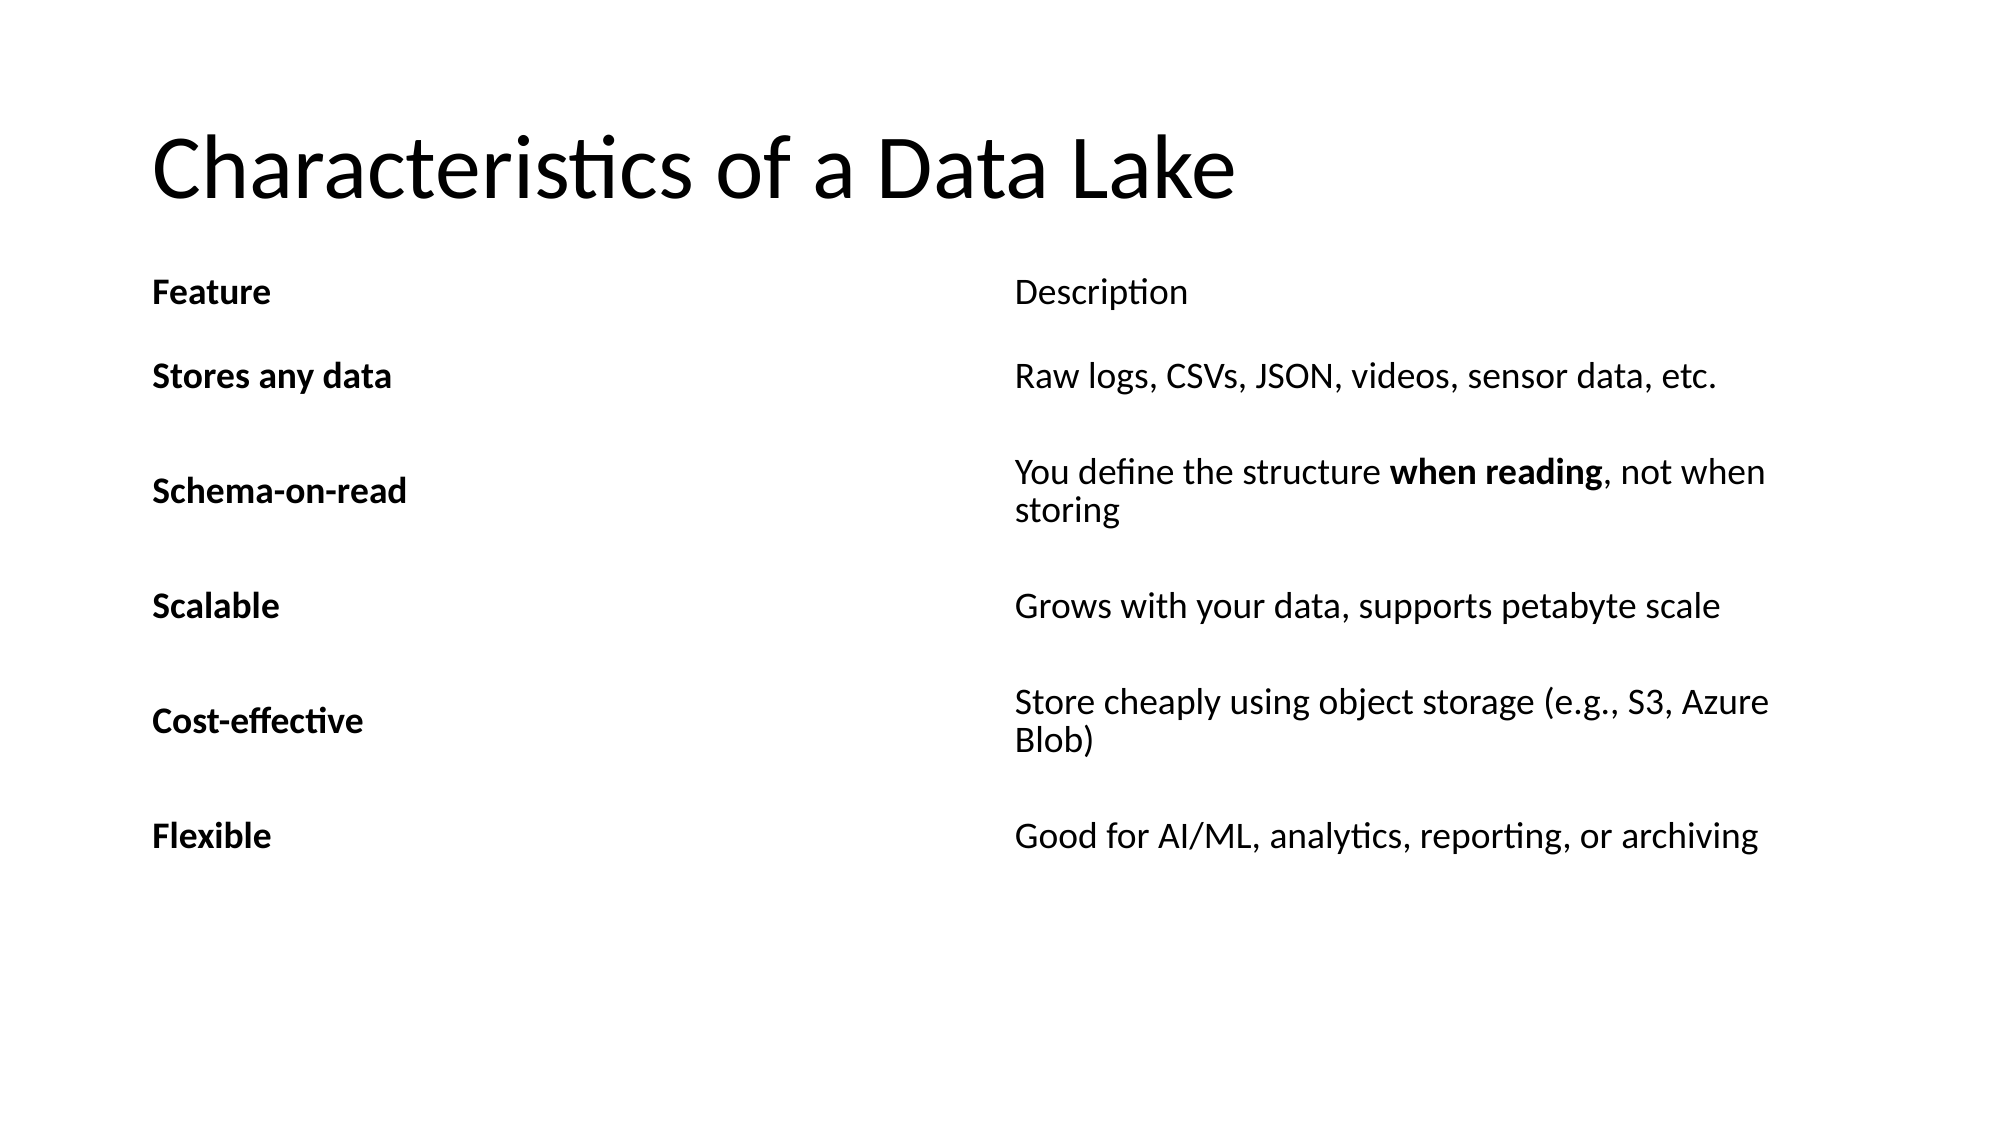

# Characteristics of a Data Lake
| Feature | Description |
| --- | --- |
| Stores any data | Raw logs, CSVs, JSON, videos, sensor data, etc. |
| Schema-on-read | You define the structure when reading, not when storing |
| Scalable | Grows with your data, supports petabyte scale |
| Cost-effective | Store cheaply using object storage (e.g., S3, Azure Blob) |
| Flexible | Good for AI/ML, analytics, reporting, or archiving |